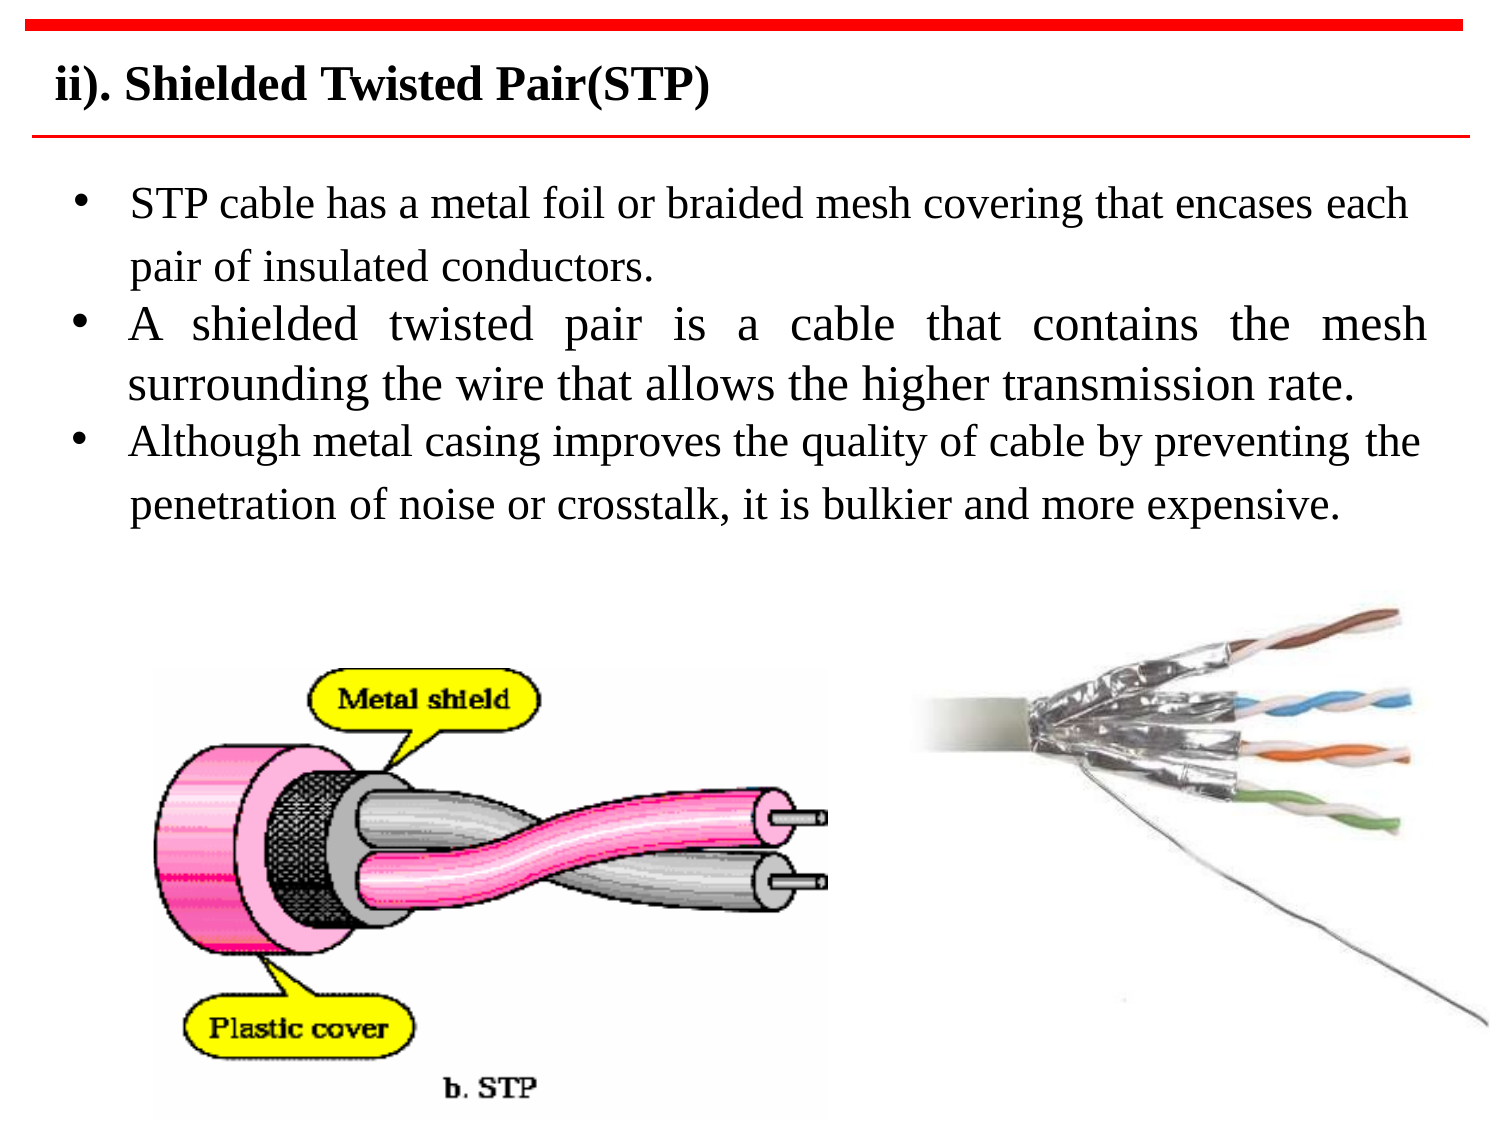

# ii). Shielded Twisted Pair(STP)

STP cable has a metal foil or braided mesh covering that encases each
pair of insulated conductors.
A shielded twisted pair is a cable that contains the mesh surrounding the wire that allows the higher transmission rate.
Although metal casing improves the quality of cable by preventing the
penetration of noise or crosstalk, it is bulkier and more expensive.